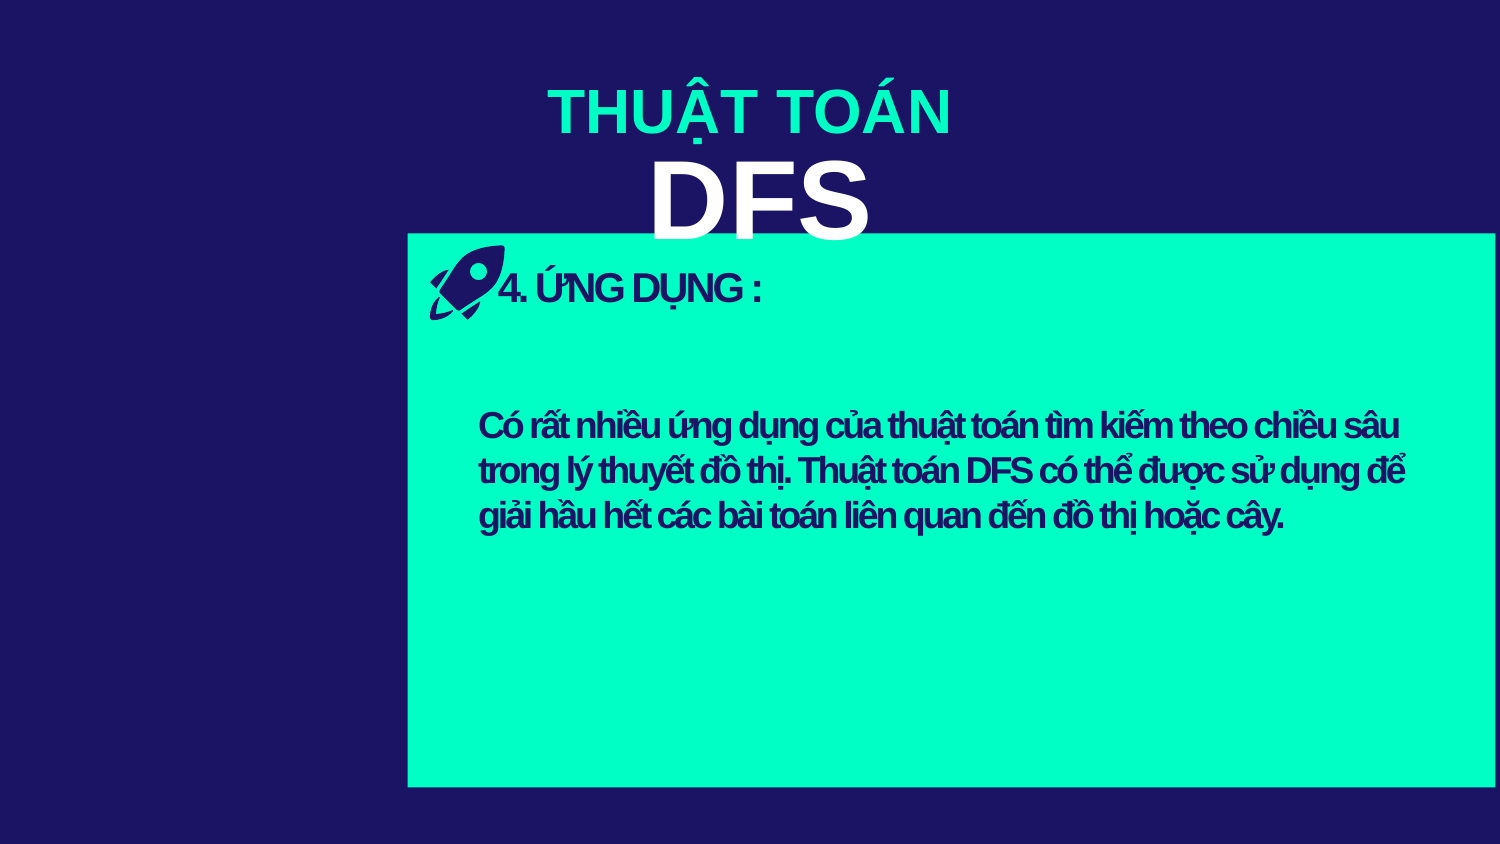

THUẬT TOÁN
# DFS

  4. ỨNG DỤNG :

Có rất nhiều ứng dụng của thuật toán tìm kiếm theo chiều sâu trong lý thuyết đồ thị. Thuật toán DFS có thể được sử dụng để giải hầu hết các bài toán liên quan đến đồ thị hoặc cây.

MA TRẬN KỀ

DANH SÁCH KỀ